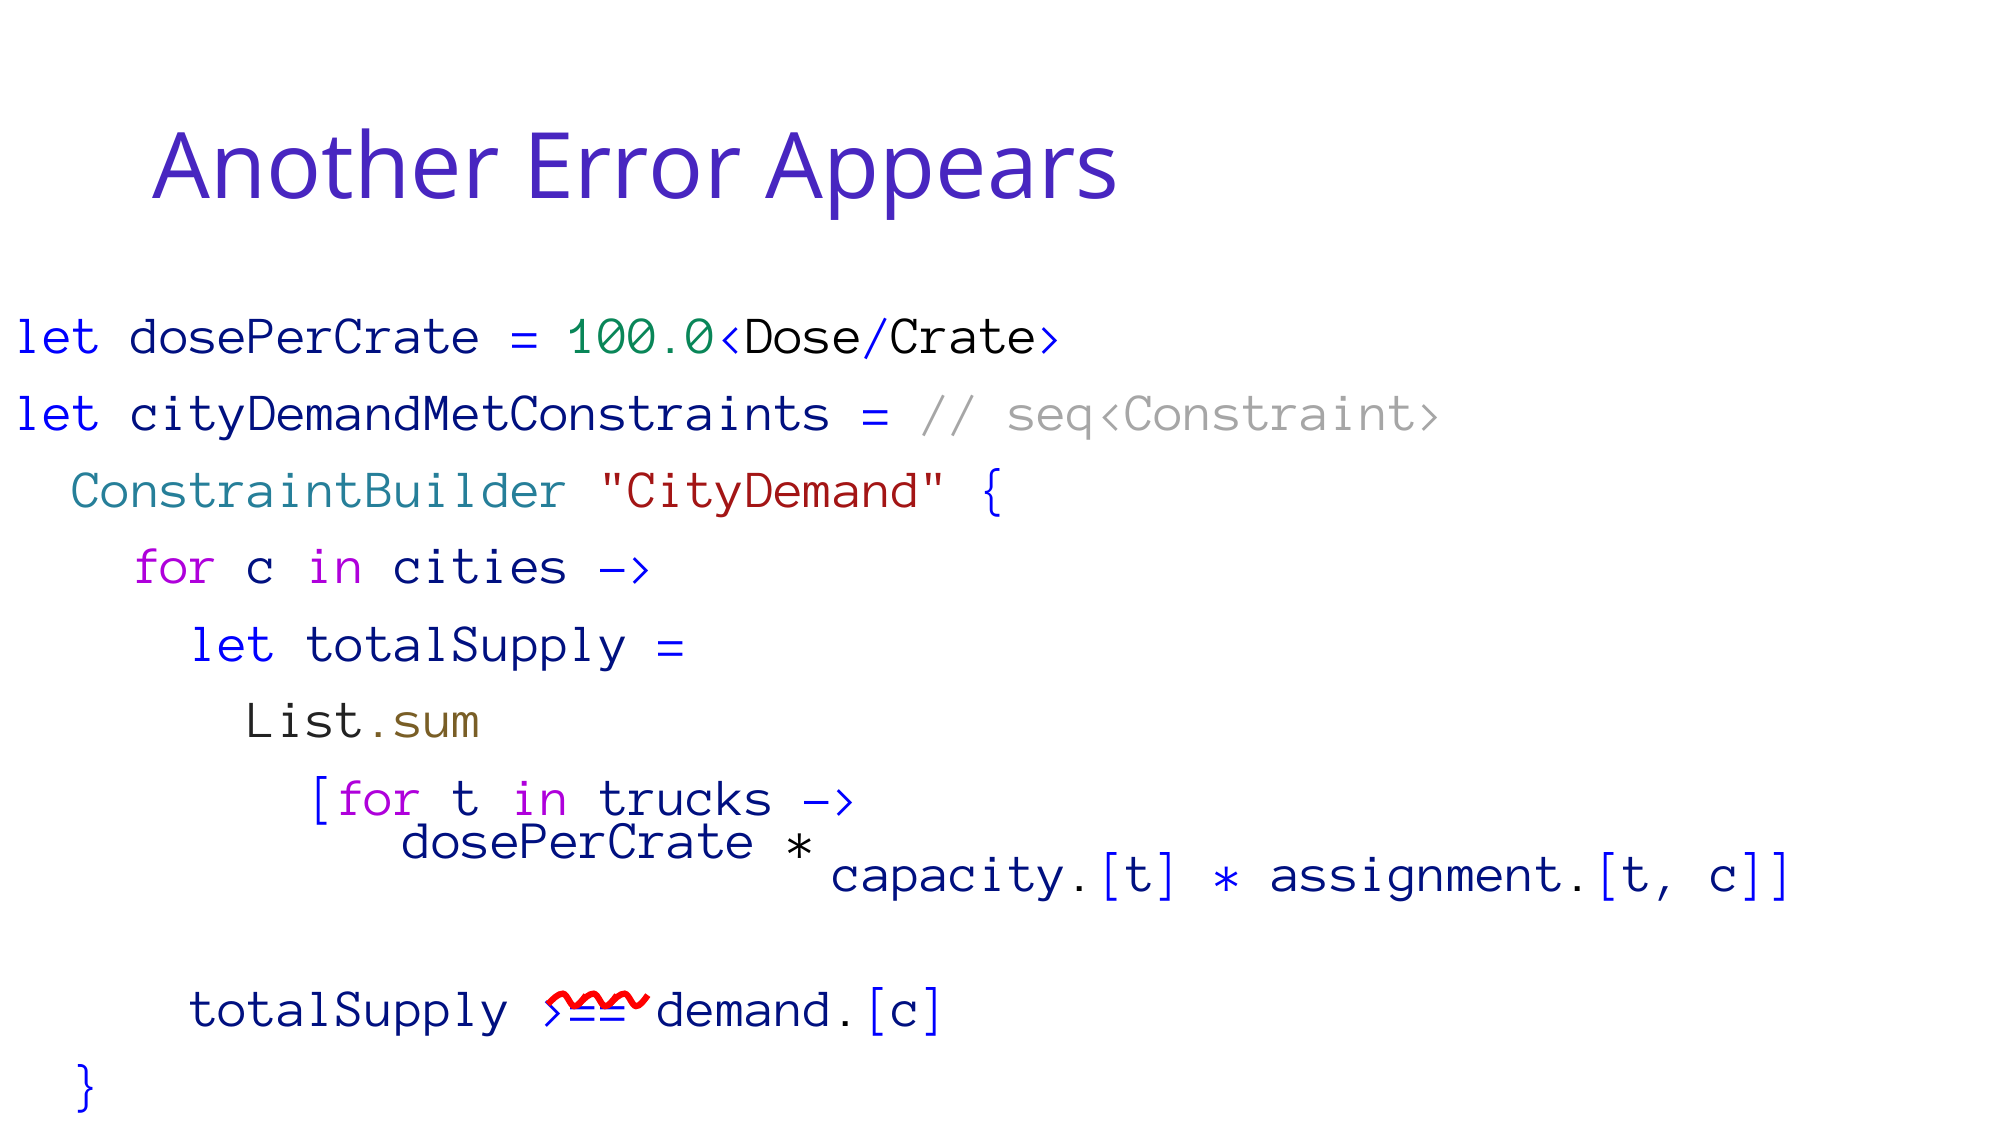

# Another Error Appears
let dosePerCrate = 100.0<Dose/Crate>
let cityDemandMetConstraints = // seq<Constraint>
  ConstraintBuilder "CityDemand" {
    for c in cities ->
      let totalSupply =
        List.sum
          [for t in trucks ->
                            capacity.[t] * assignment.[t, c]]
      totalSupply >== demand.[c]
  }

dosePerCrate *